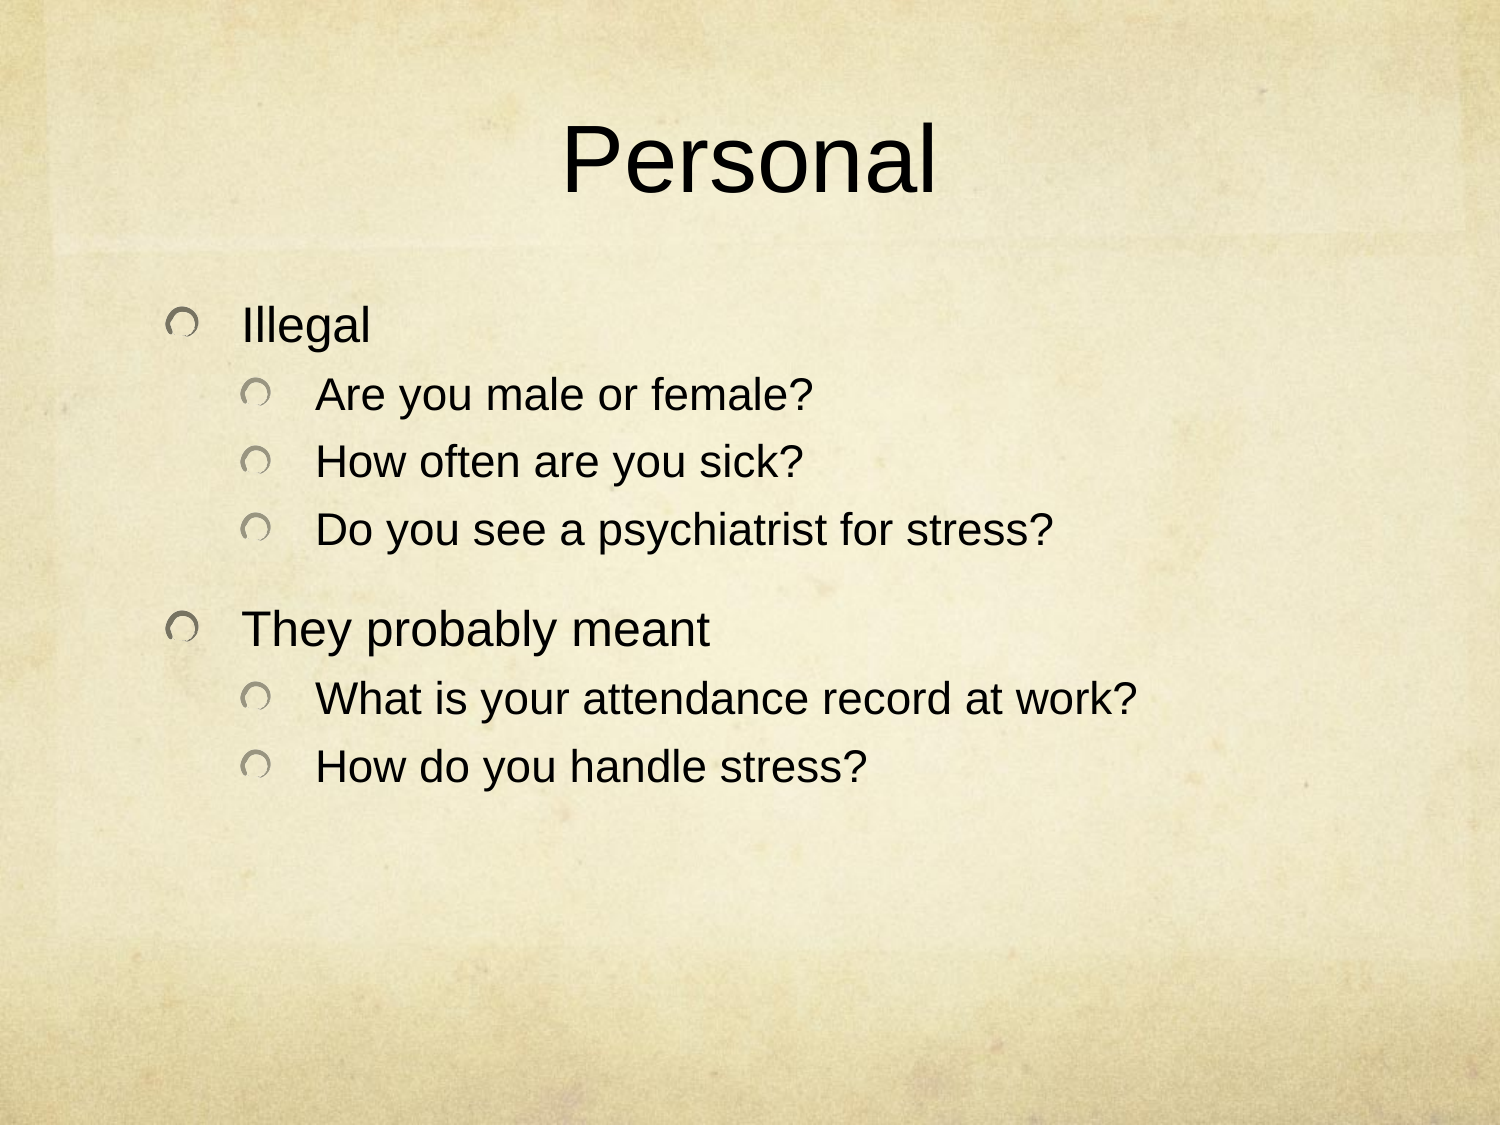

# Personal
Illegal
Are you male or female?
How often are you sick?
Do you see a psychiatrist for stress?
They probably meant
What is your attendance record at work?
How do you handle stress?